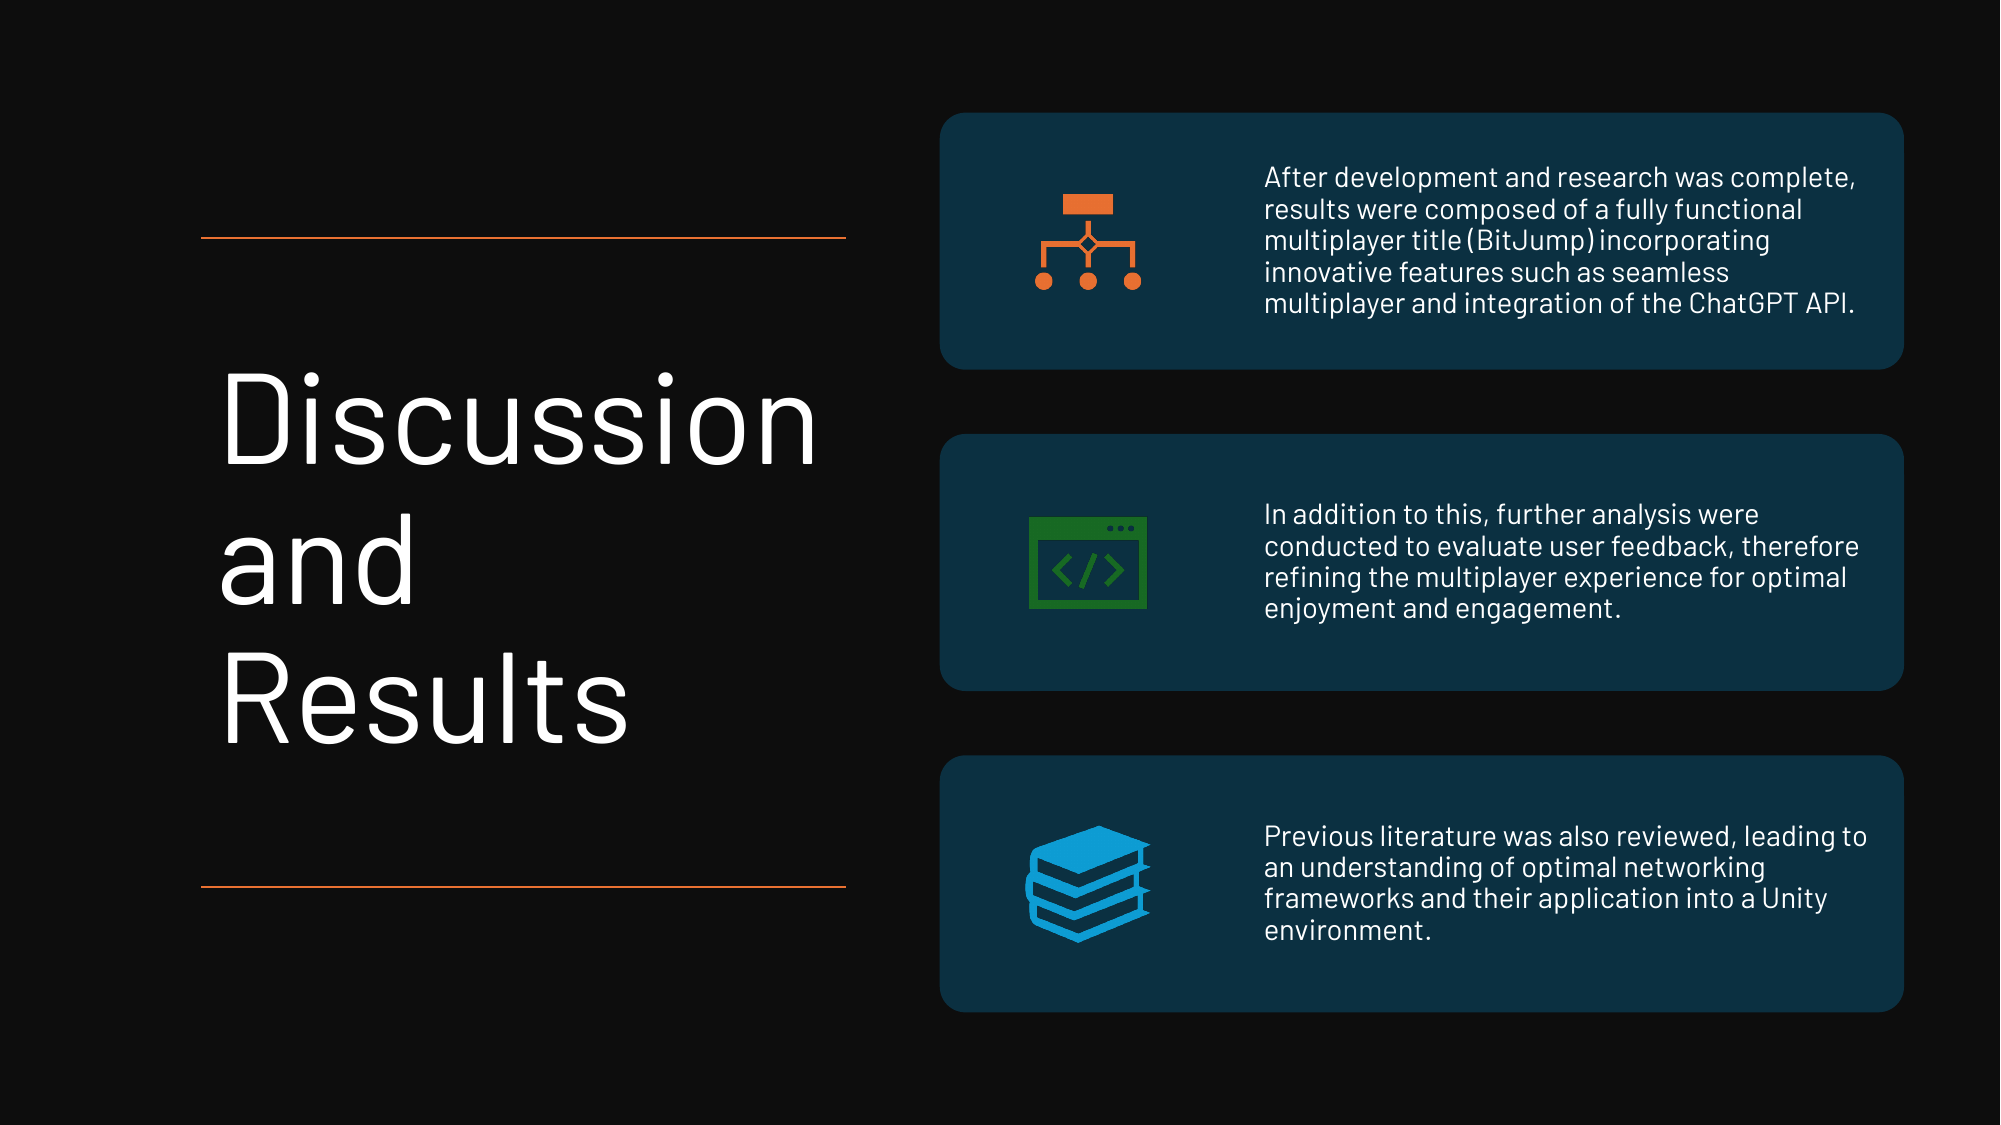

After development and research was complete, results were composed of a fully functional multiplayer title (BitJump) incorporating innovative features such as seamless multiplayer and integration of the ChatGPT API.
In addition to this, further analysis were conducted to evaluate user feedback, therefore refining the multiplayer experience for optimal enjoyment and engagement.
Previous literature was also reviewed, leading to an understanding of optimal networking frameworks and their application into a Unity environment.
# Discussion and Results